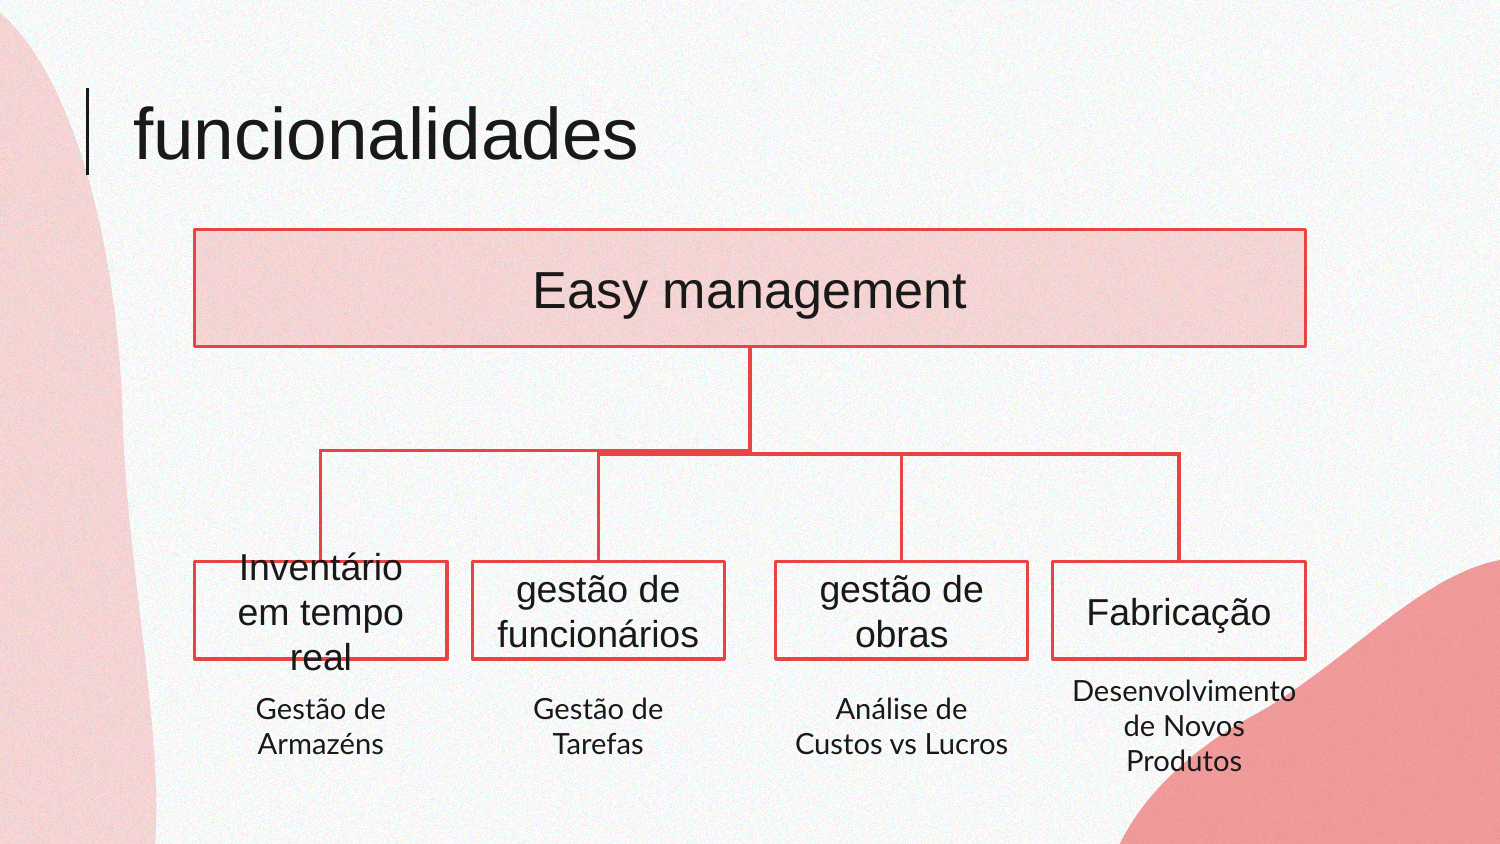

# funcionalidades
Easy management
gestão de funcionários
Inventário em tempo real
gestão de obras
Fabricação
Gestão de Armazéns
Gestão de Tarefas
Análise de Custos vs Lucros
Desenvolvimento de Novos Produtos